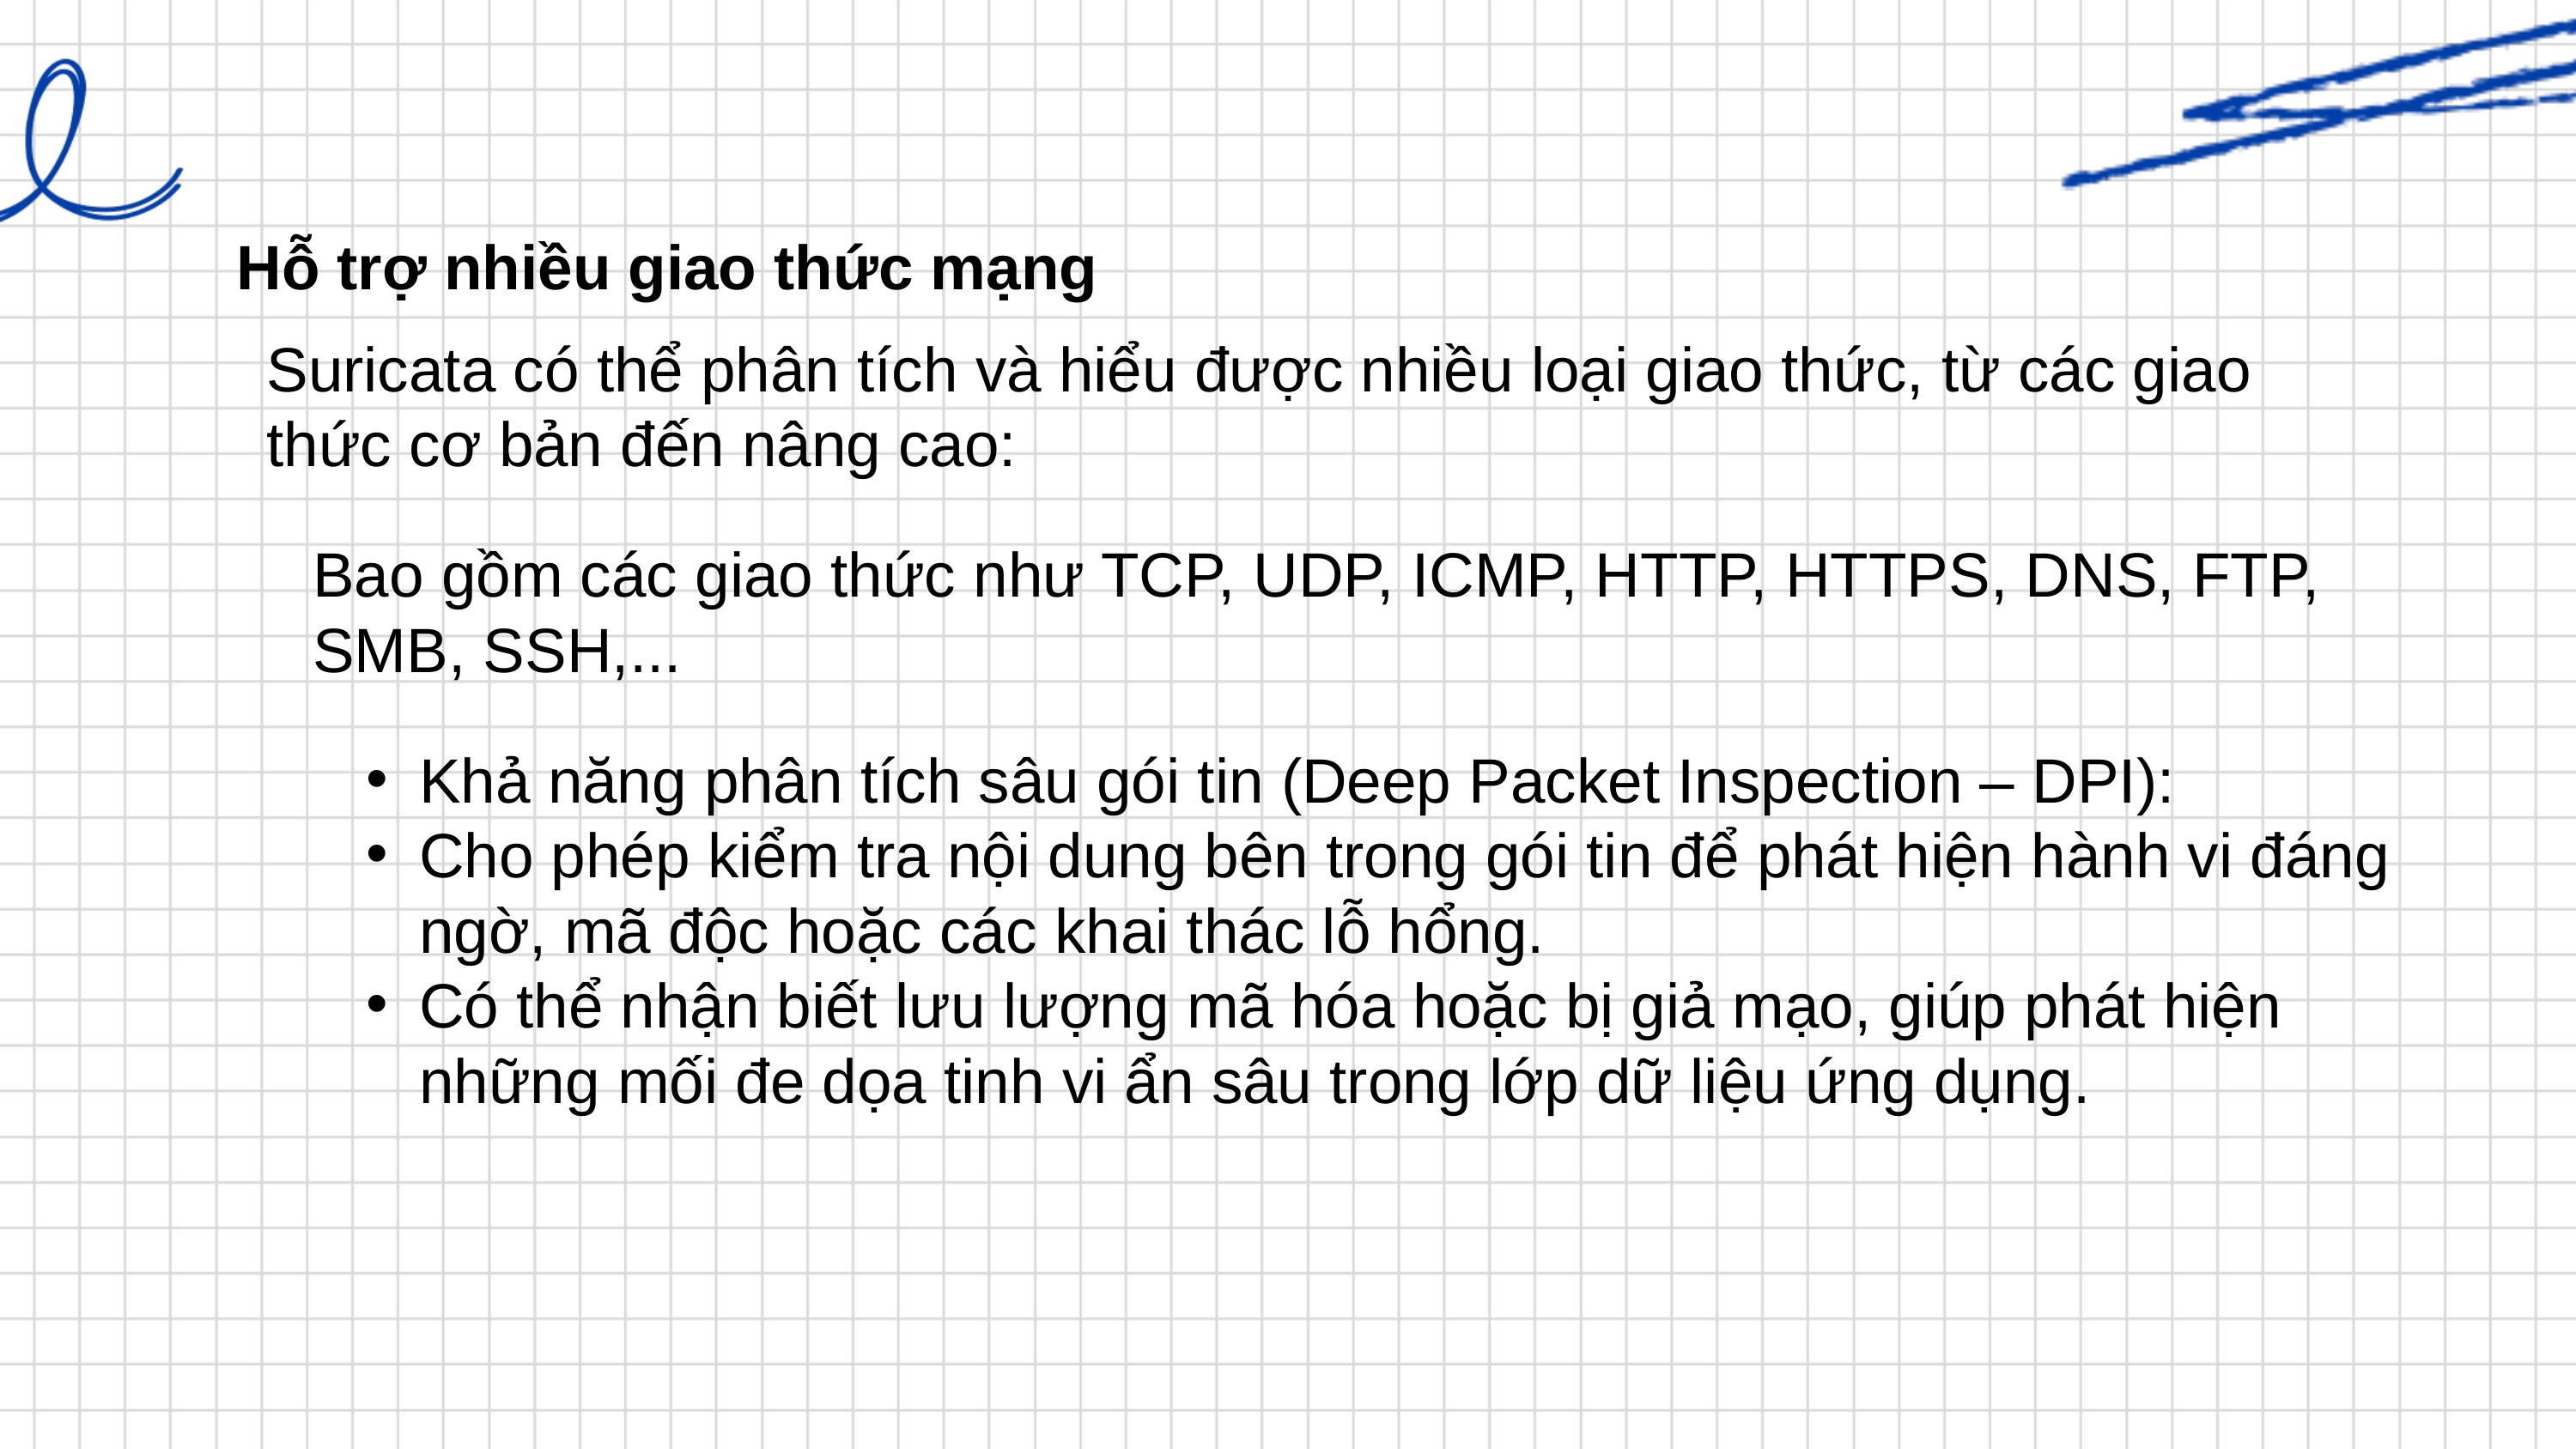

Hỗ trợ nhiều giao thức mạng
Suricata có thể phân tích và hiểu được nhiều loại giao thức, từ các giao thức cơ bản đến nâng cao:
Bao gồm các giao thức như TCP, UDP, ICMP, HTTP, HTTPS, DNS, FTP, SMB, SSH,...
Khả năng phân tích sâu gói tin (Deep Packet Inspection – DPI):
Cho phép kiểm tra nội dung bên trong gói tin để phát hiện hành vi đáng ngờ, mã độc hoặc các khai thác lỗ hổng.
Có thể nhận biết lưu lượng mã hóa hoặc bị giả mạo, giúp phát hiện những mối đe dọa tinh vi ẩn sâu trong lớp dữ liệu ứng dụng.